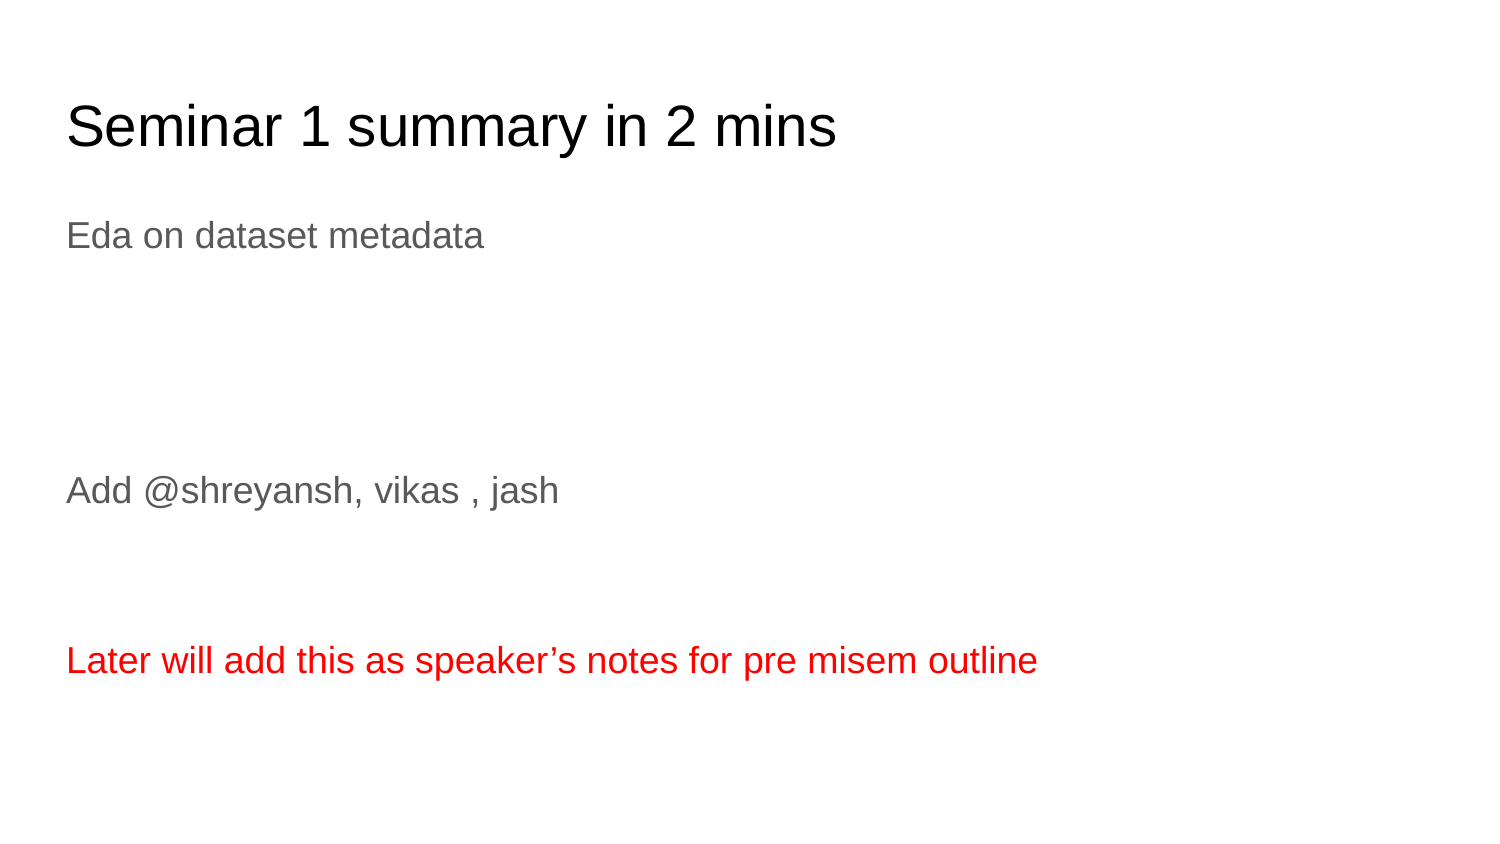

# Seminar 1 summary in 2 mins
Eda on dataset metadata

Add @shreyansh, vikas , jash

Later will add this as speaker’s notes for pre misem outline